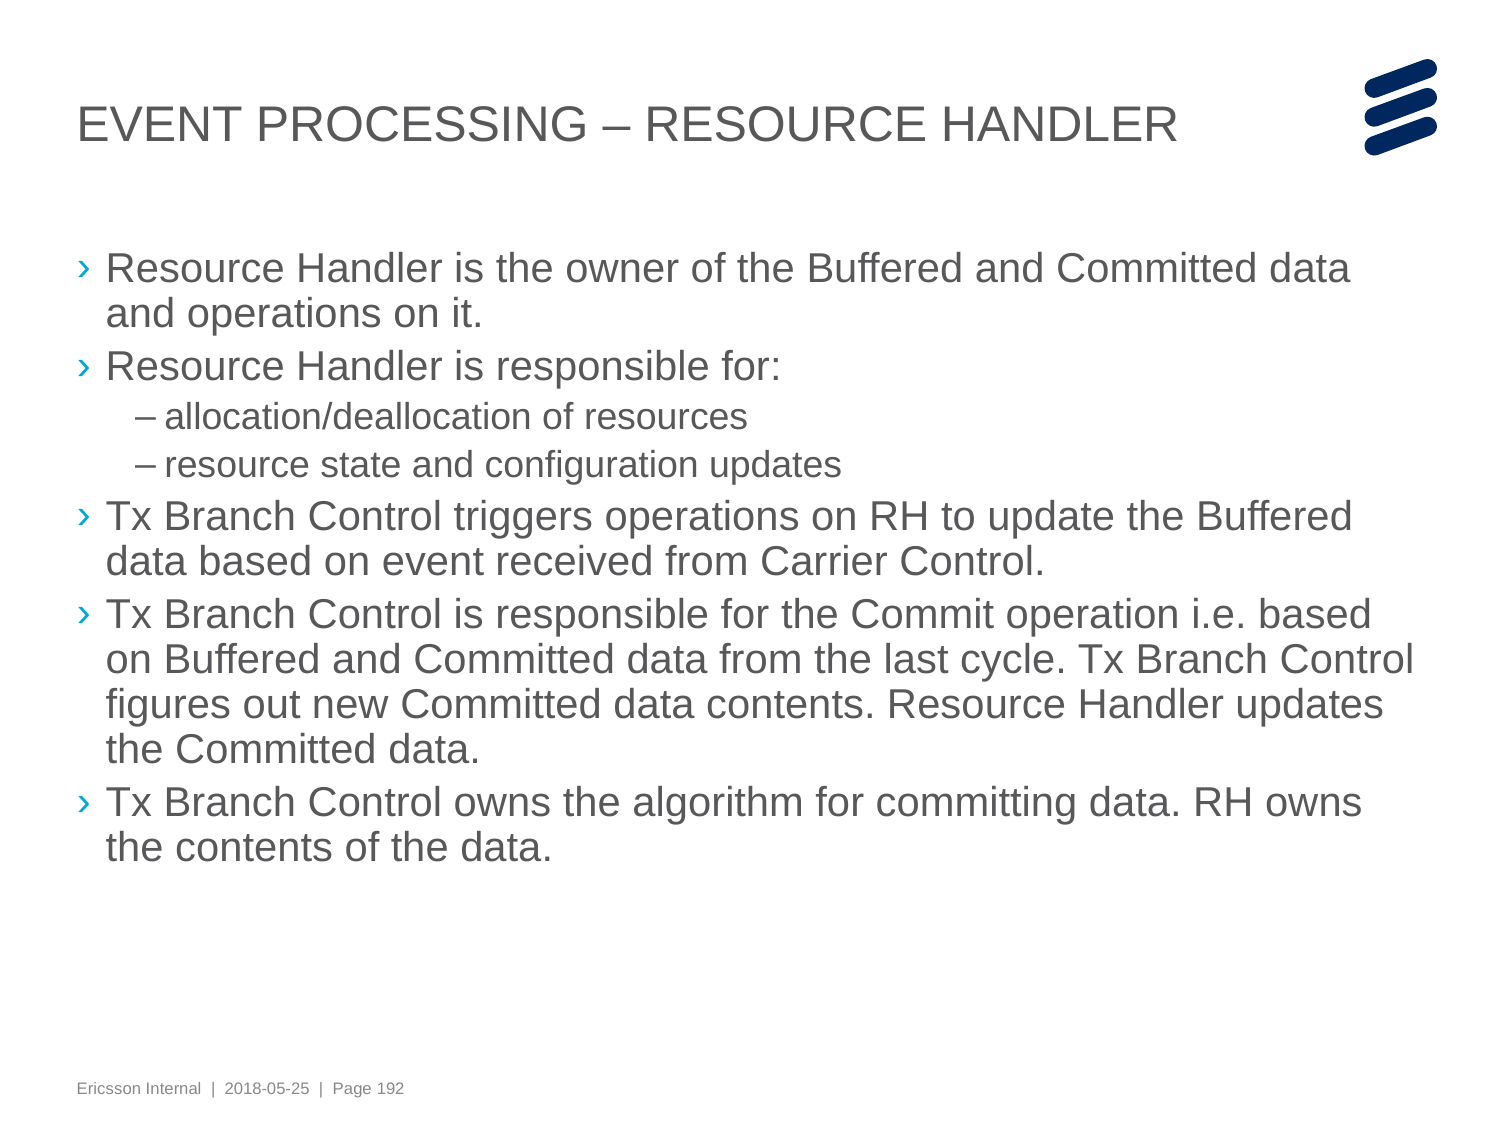

# EVENT PROCESSING – RESOURCE HANDLER
Resource Handler is the owner of the Buffered and Committed data and operations on it.
Resource Handler is responsible for:
allocation/deallocation of resources
resource state and configuration updates
Tx Branch Control triggers operations on RH to update the Buffered data based on event received from Carrier Control.
Tx Branch Control is responsible for the Commit operation i.e. based on Buffered and Committed data from the last cycle. Tx Branch Control figures out new Committed data contents. Resource Handler updates the Committed data.
Tx Branch Control owns the algorithm for committing data. RH owns the contents of the data.